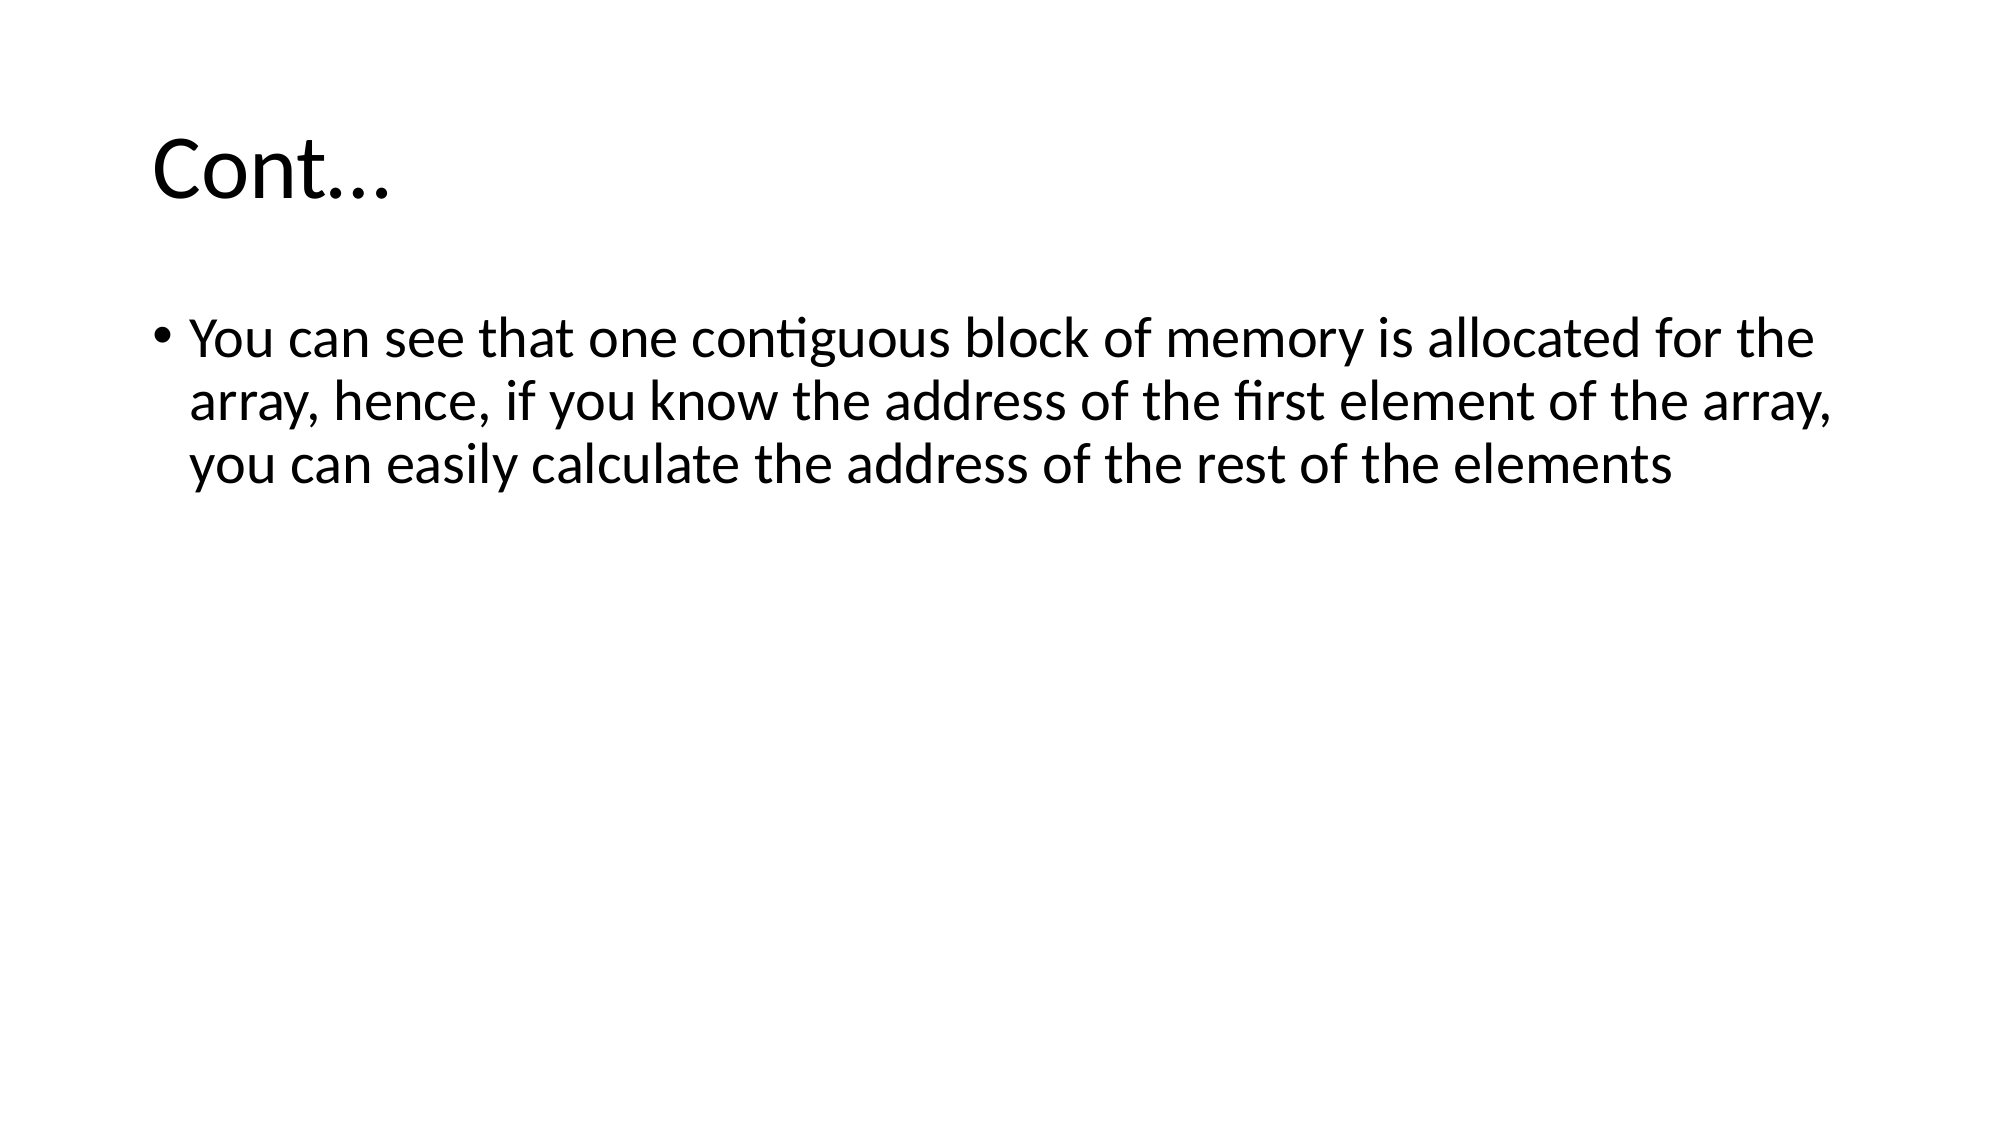

# Cont…
You can see that one contiguous block of memory is allocated for the array, hence, if you know the address of the first element of the array, you can easily calculate the address of the rest of the elements